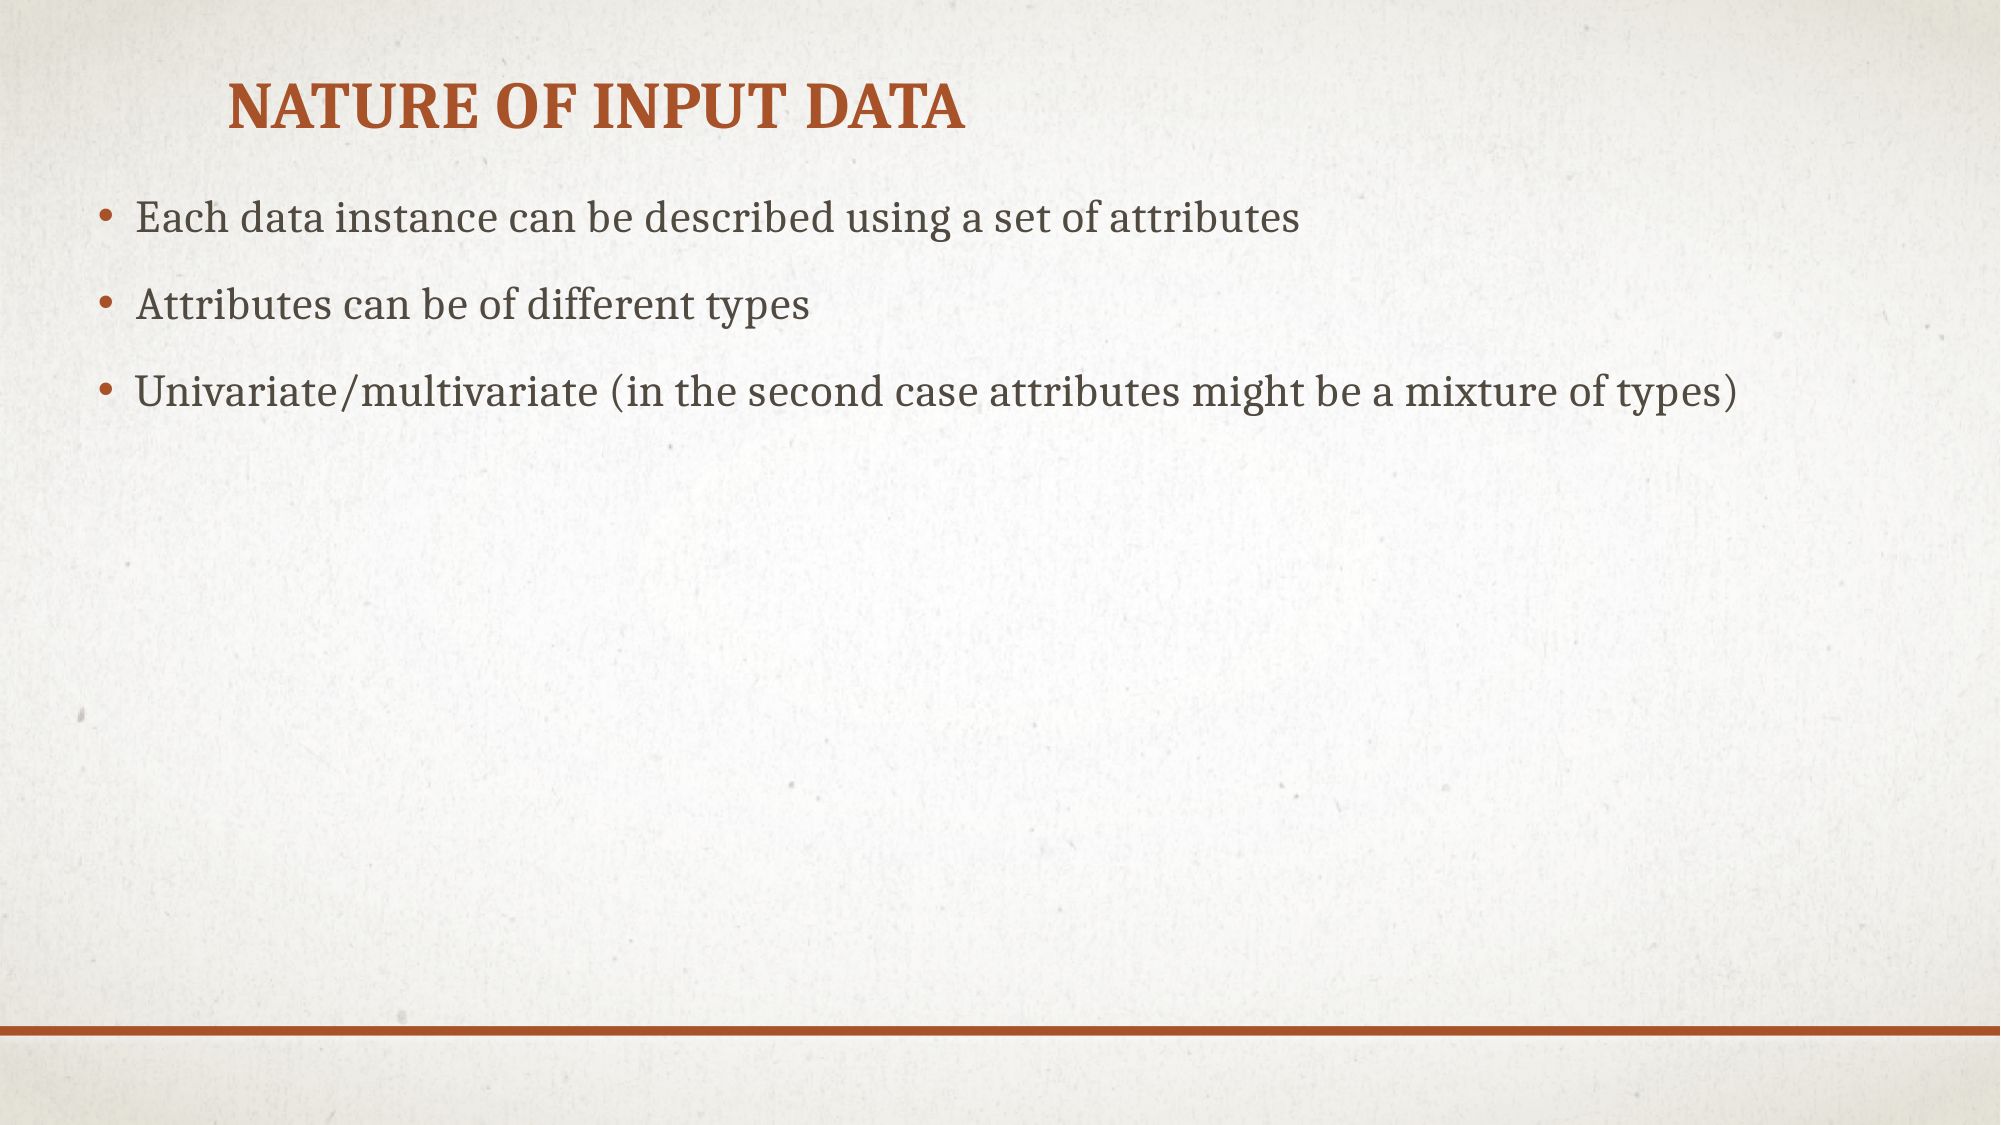

# Nature of input data
Each data instance can be described using a set of attributes
Attributes can be of different types
Univariate/multivariate (in the second case attributes might be a mixture of types)